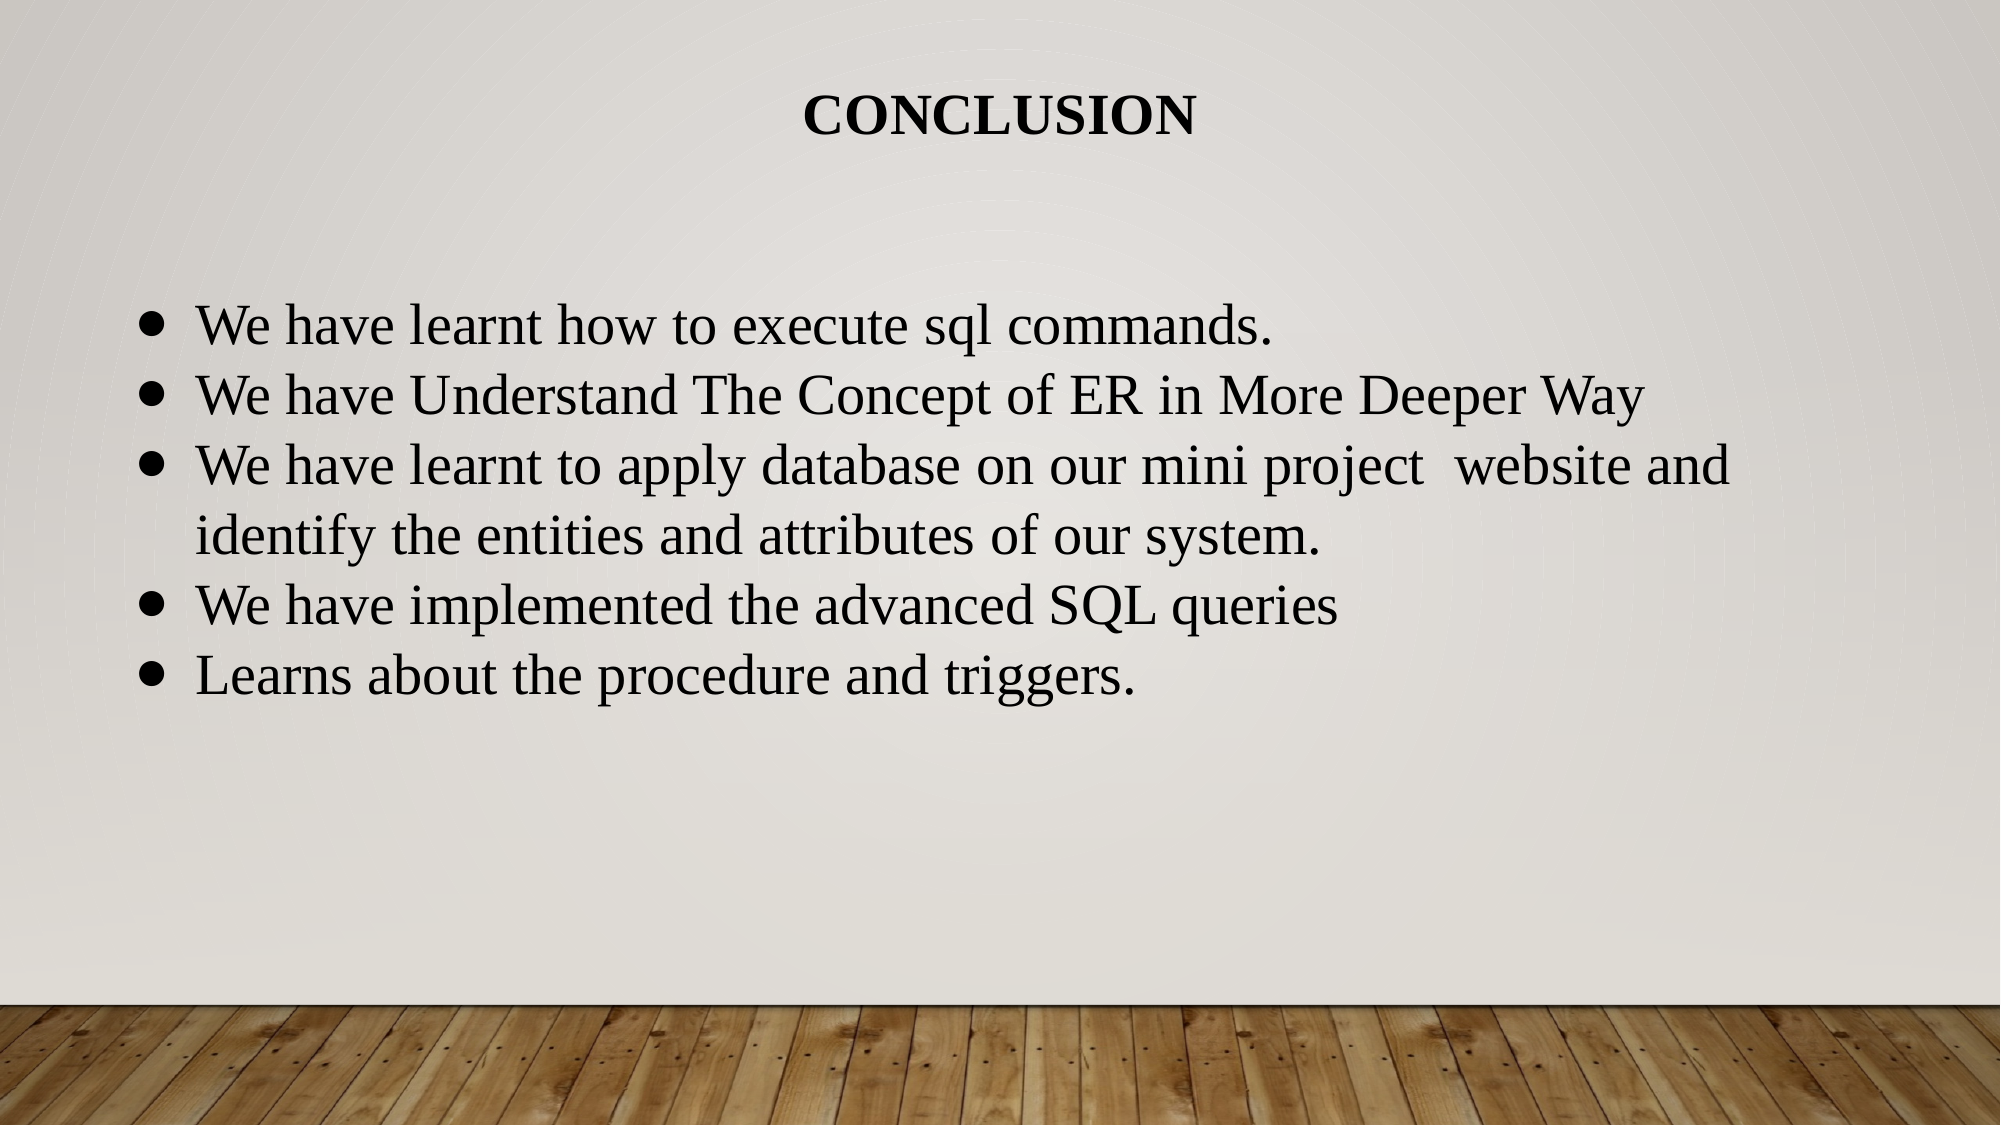

CONCLUSION

We have learnt how to execute sql commands.
We have Understand The Concept of ER in More Deeper Way
We have learnt to apply database on our mini project  website and identify the entities and attributes of our system.
We have implemented the advanced SQL queries
Learns about the procedure and triggers.